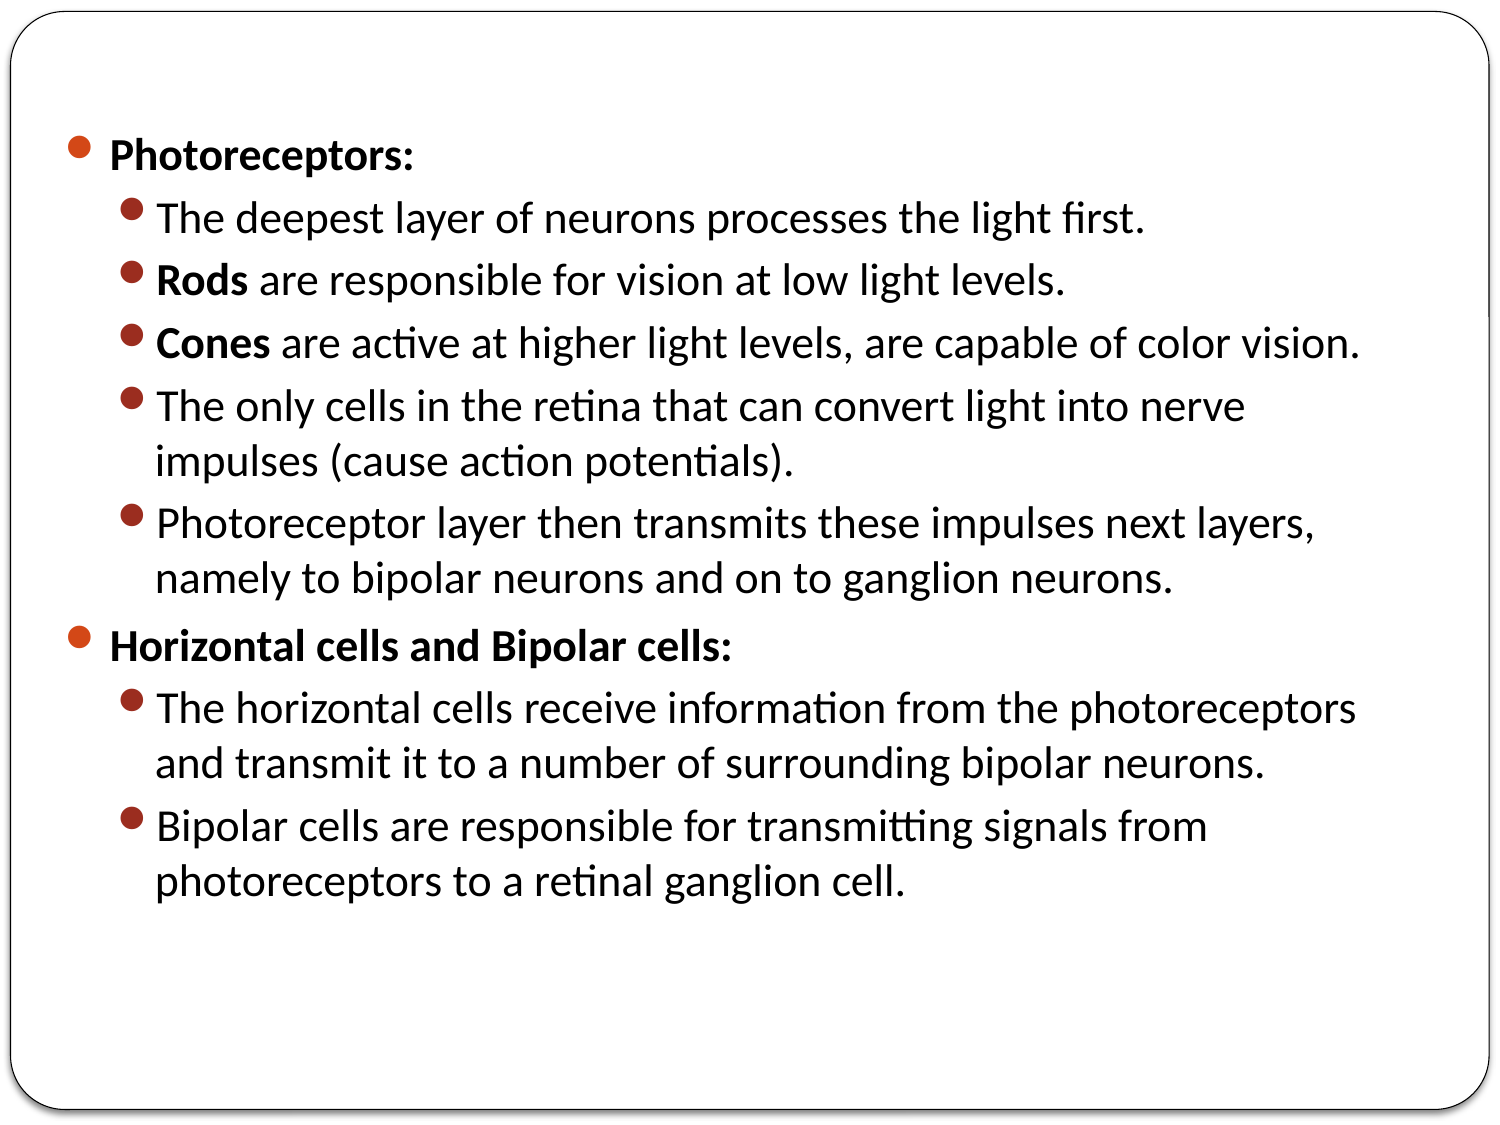

Photoreceptors:
The deepest layer of neurons processes the light first.
Rods are responsible for vision at low light levels.
Cones are active at higher light levels, are capable of color vision.
The only cells in the retina that can convert light into nerve impulses (cause action potentials).
Photoreceptor layer then transmits these impulses next layers, namely to bipolar neurons and on to ganglion neurons.
Horizontal cells and Bipolar cells:
The horizontal cells receive information from the photoreceptors and transmit it to a number of surrounding bipolar neurons.
Bipolar cells are responsible for transmitting signals from photoreceptors to a retinal ganglion cell.